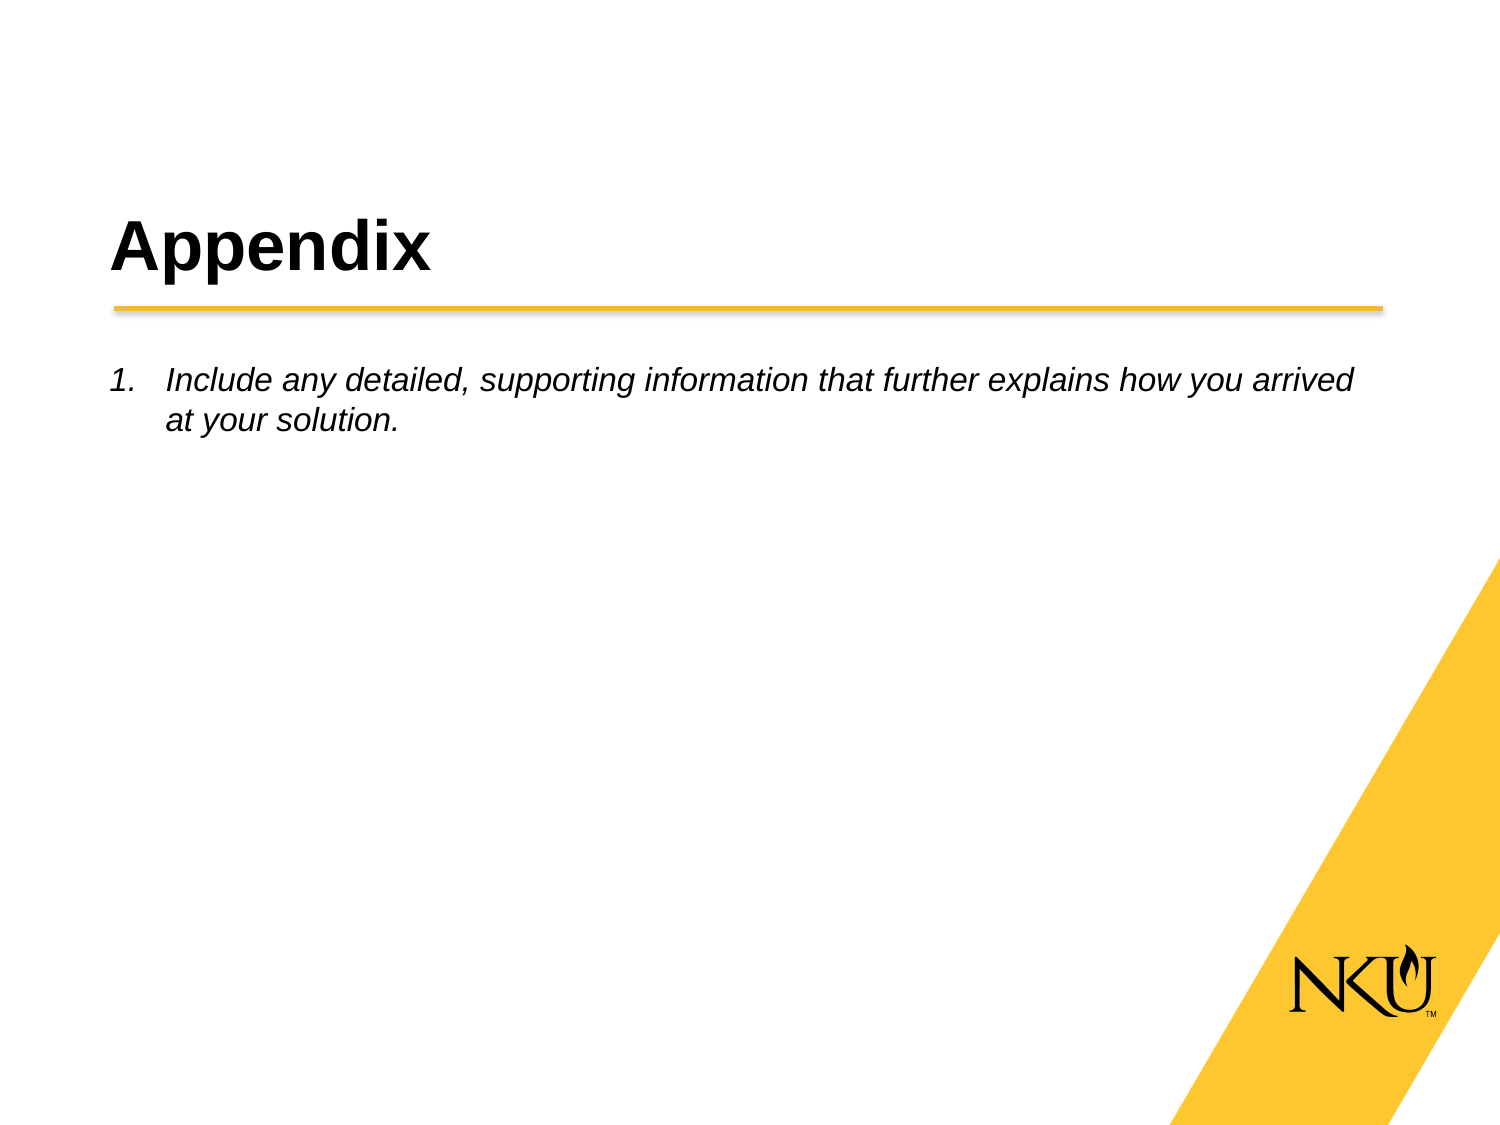

# Appendix
Include any detailed, supporting information that further explains how you arrived at your solution.